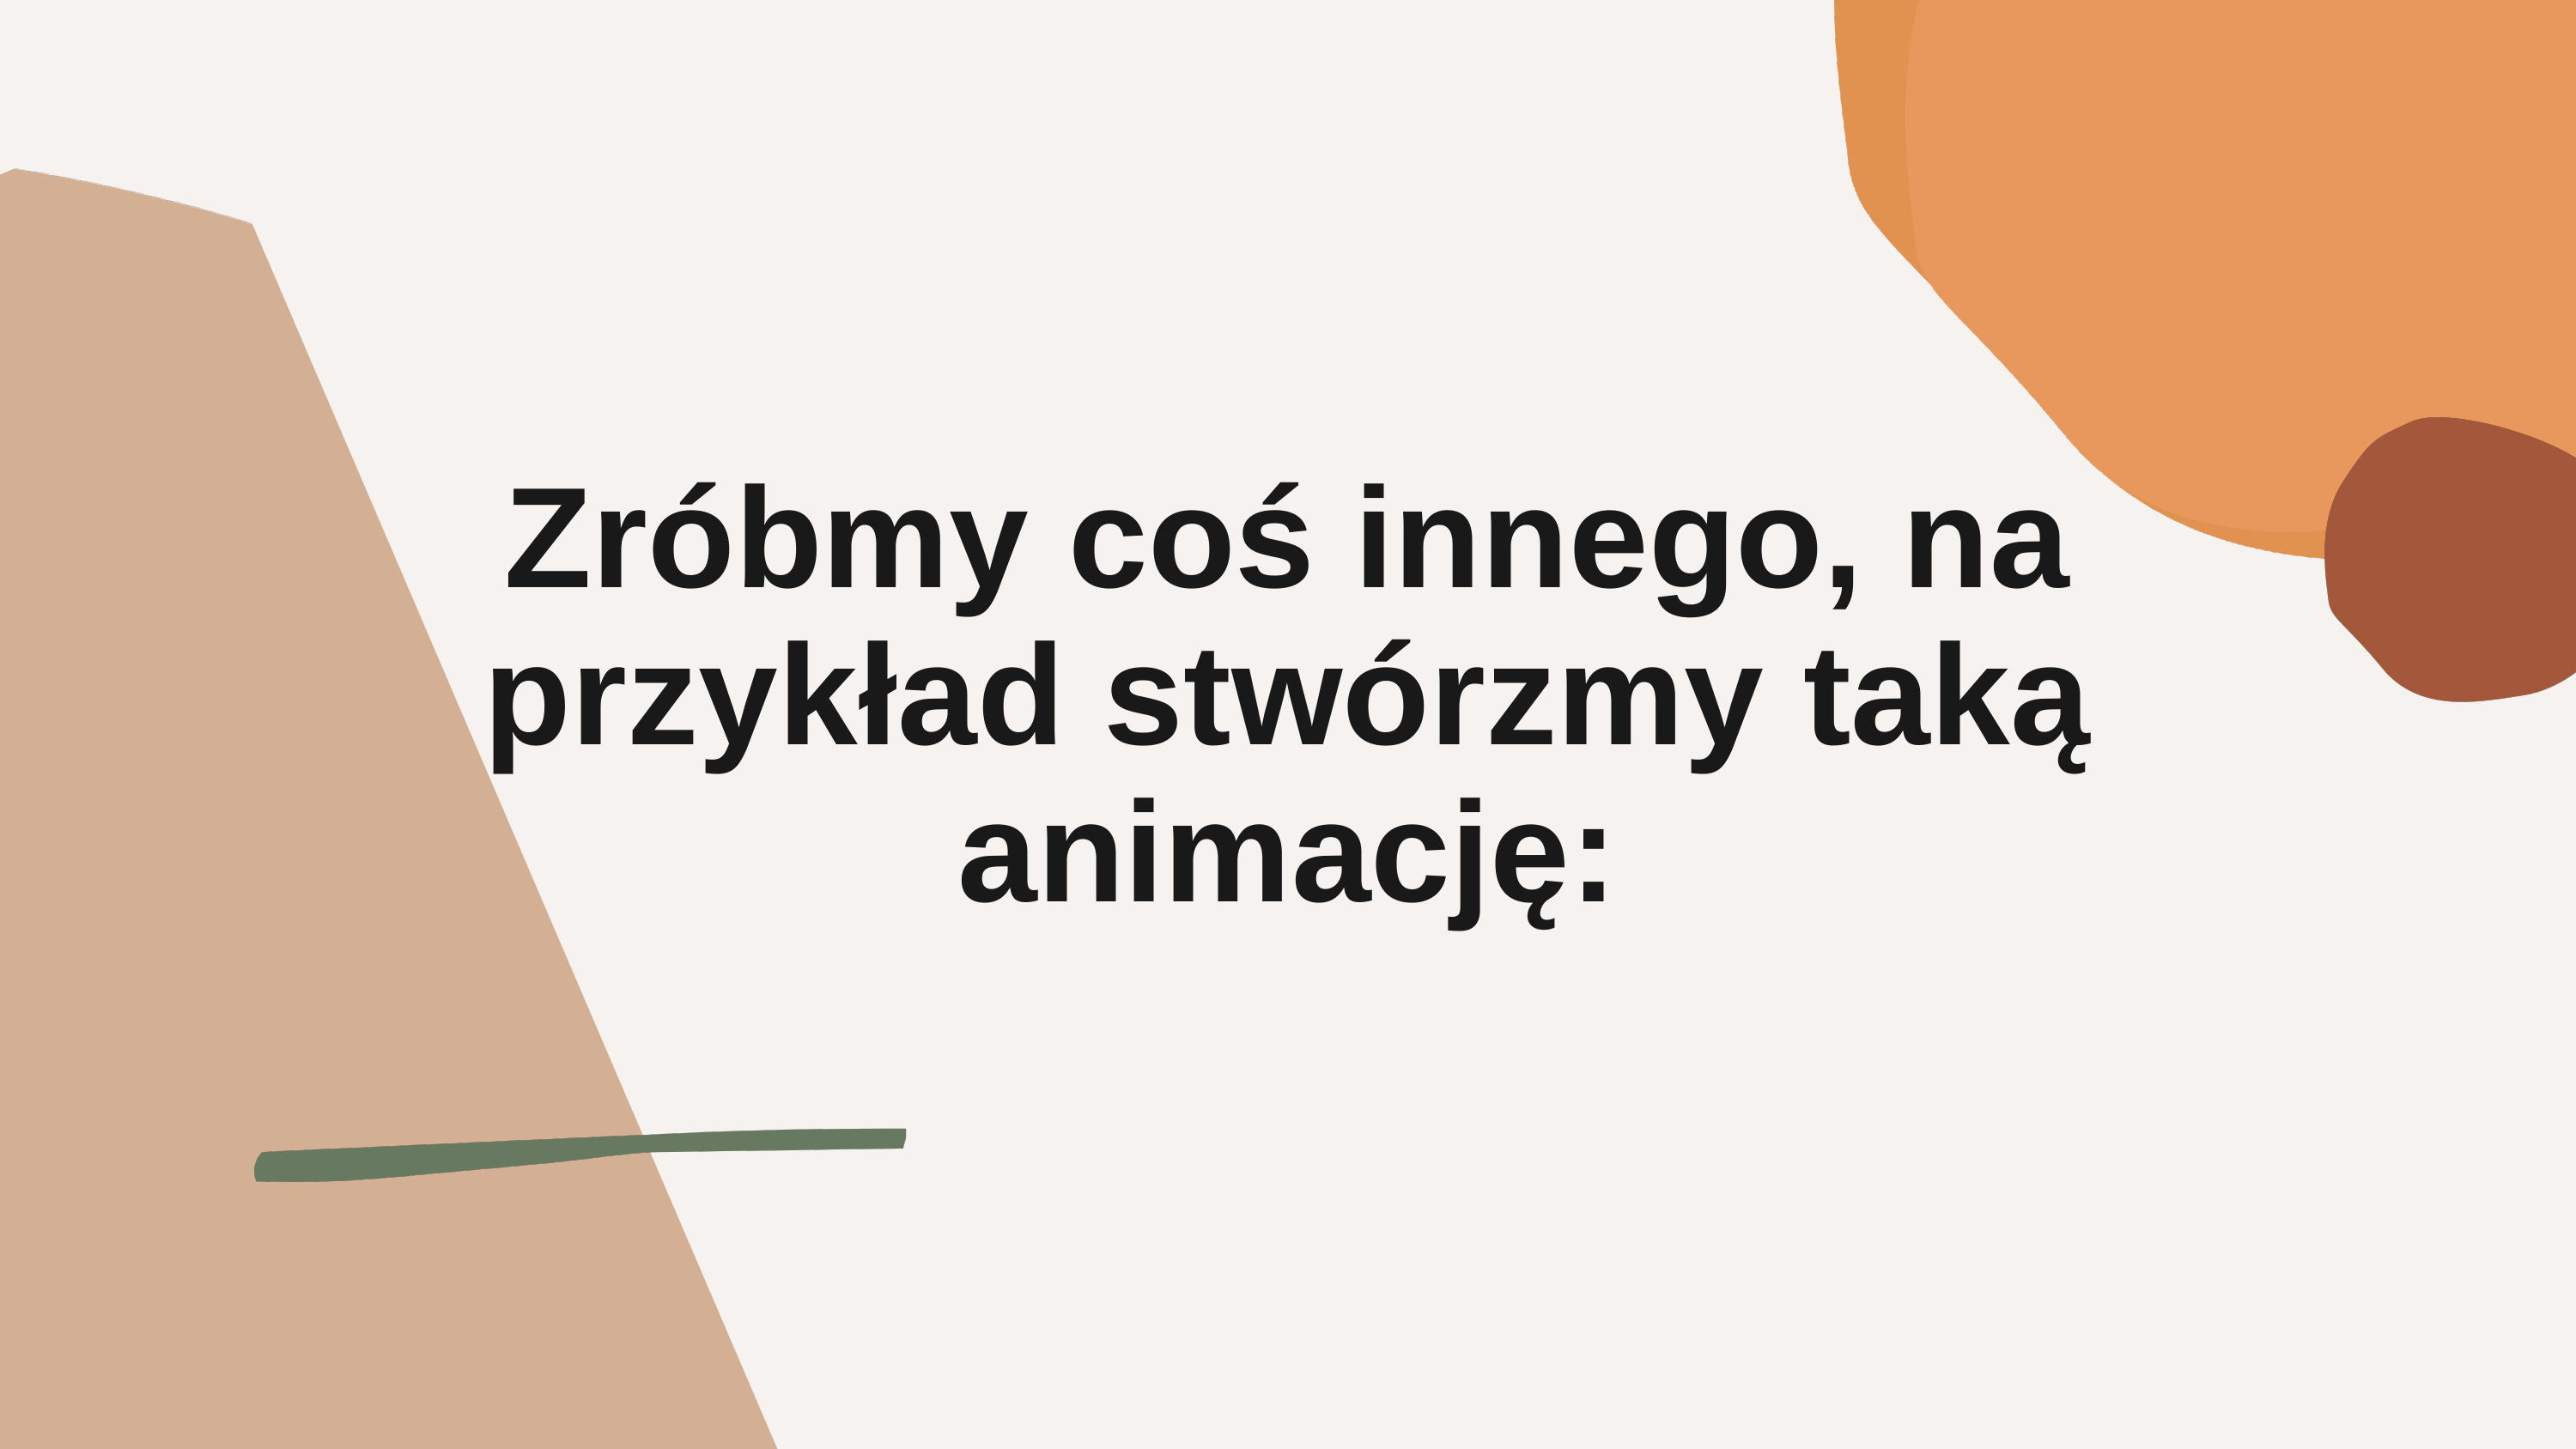

Zróbmy coś innego, na przykład stwórzmy taką animację: